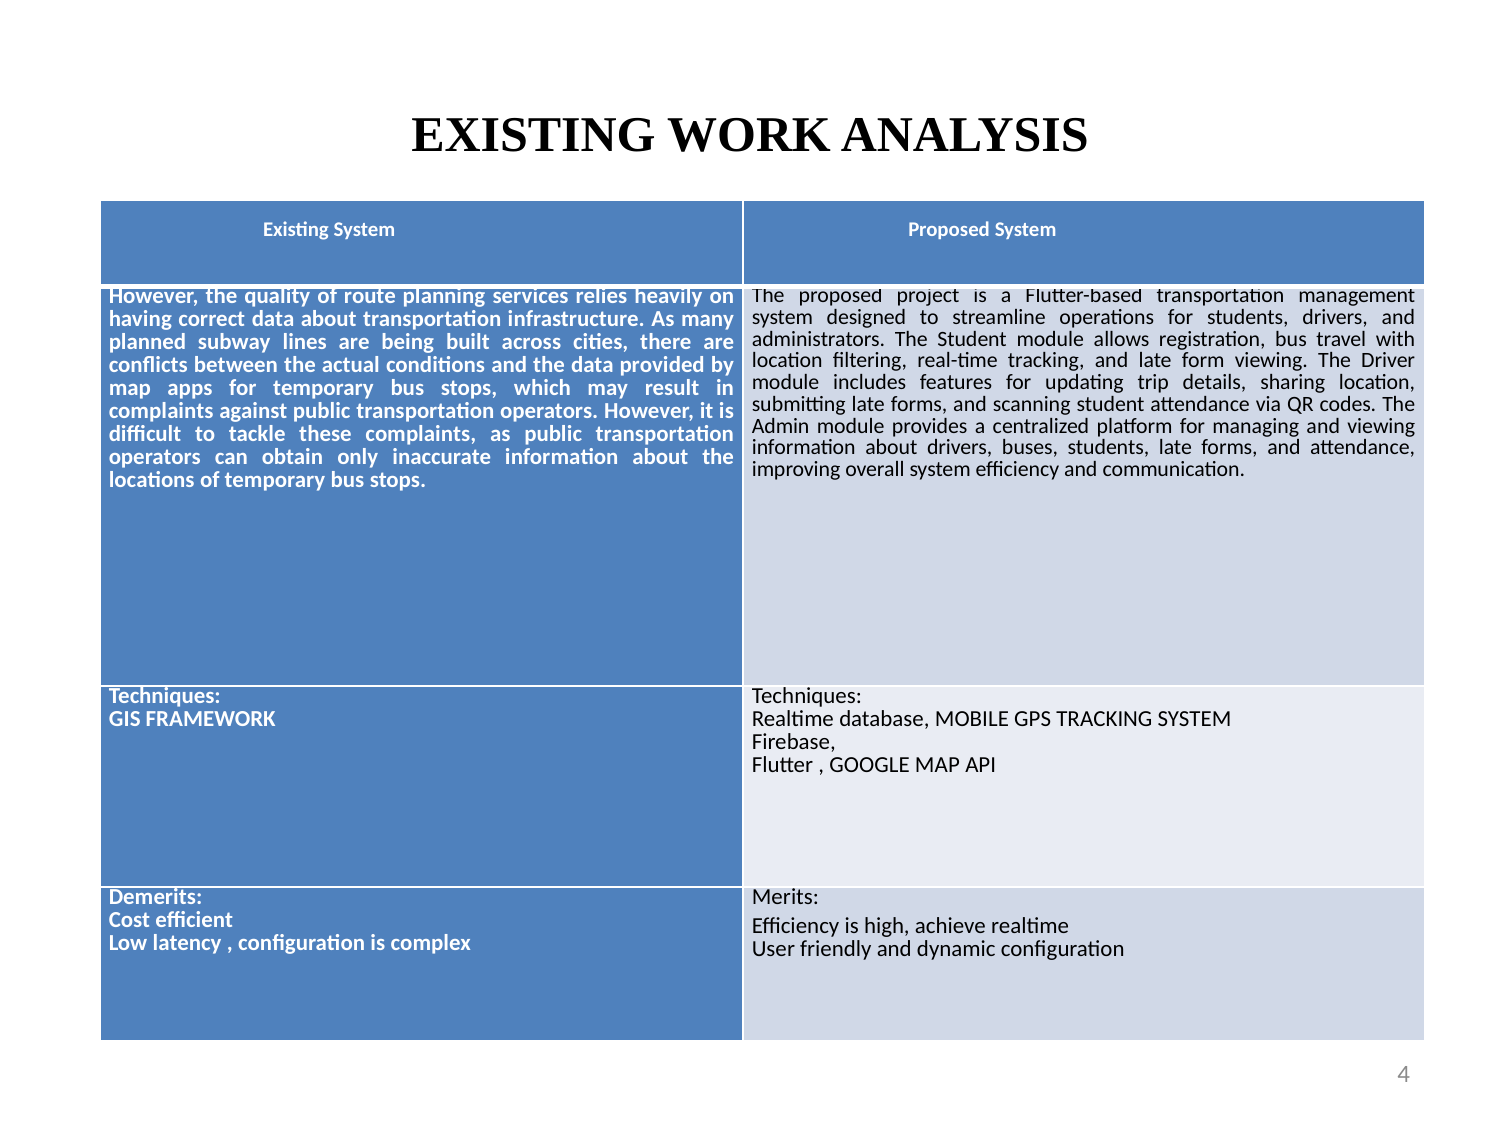

# EXISTING WORK ANALYSIS
| Existing System | Proposed System |
| --- | --- |
| However, the quality of route planning services relies heavily on having correct data about transportation infrastructure. As many planned subway lines are being built across cities, there are conflicts between the actual conditions and the data provided by map apps for temporary bus stops, which may result in complaints against public transportation operators. However, it is difficult to tackle these complaints, as public transportation operators can obtain only inaccurate information about the locations of temporary bus stops. | The proposed project is a Flutter-based transportation management system designed to streamline operations for students, drivers, and administrators. The Student module allows registration, bus travel with location filtering, real-time tracking, and late form viewing. The Driver module includes features for updating trip details, sharing location, submitting late forms, and scanning student attendance via QR codes. The Admin module provides a centralized platform for managing and viewing information about drivers, buses, students, late forms, and attendance, improving overall system efficiency and communication. |
| Techniques: GIS FRAMEWORK | Techniques: Realtime database, MOBILE GPS TRACKING SYSTEM Firebase, Flutter , GOOGLE MAP API |
| Demerits: Cost efficient Low latency , configuration is complex | Merits: Efficiency is high, achieve realtime User friendly and dynamic configuration |
4